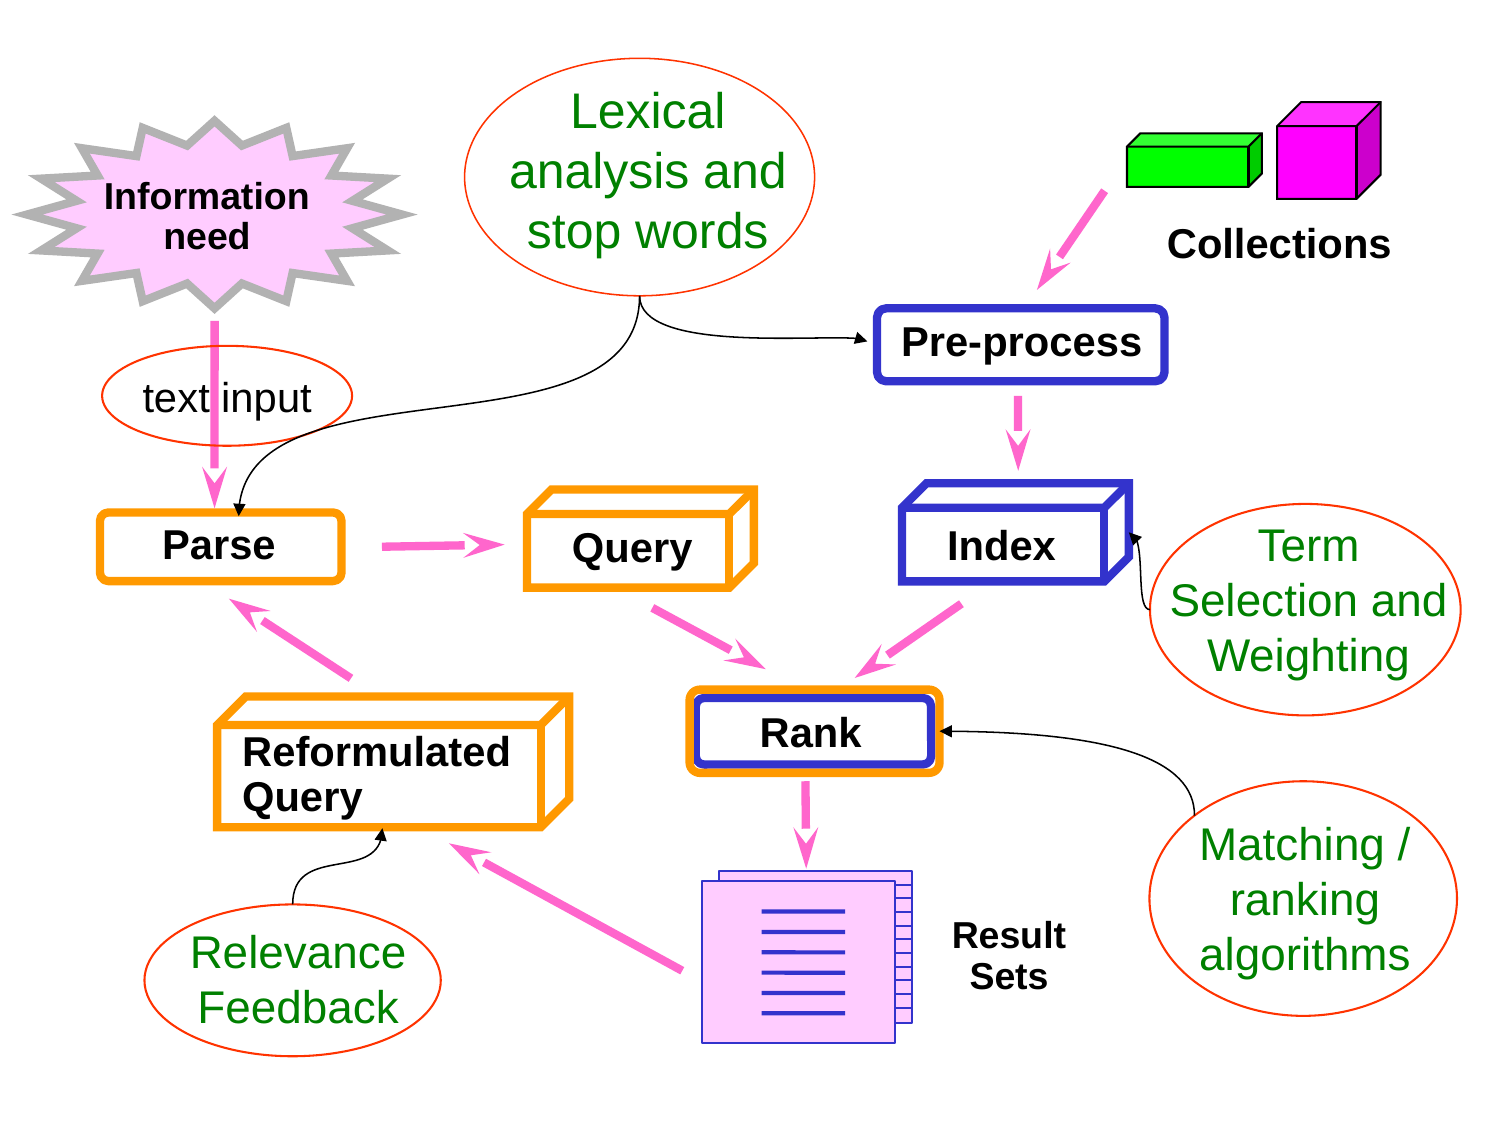

Lexical analysis and stop words

Information
need
Collections

Pre-process

text input

Term Selection and
Weighting

Parse

Index
Query

Rank
Reformulated
Query

Matching / ranking algorithms

Result
Sets
Relevance
Feedback